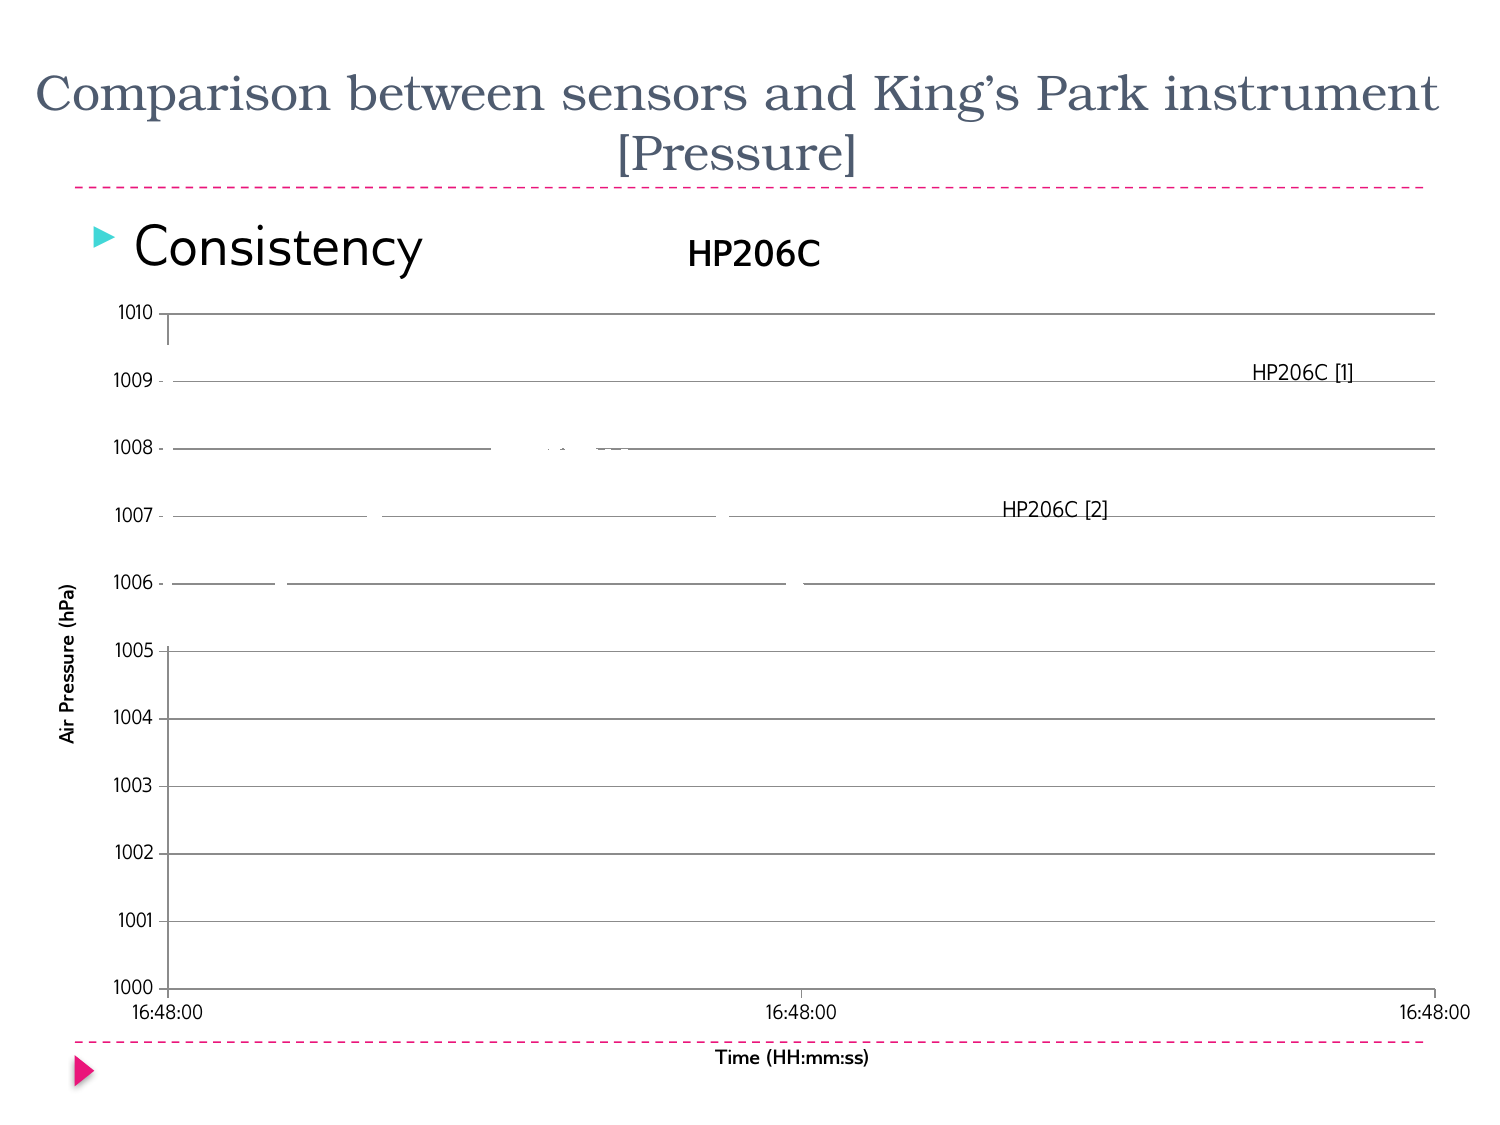

Comparison between sensors and King’s Park instrument
[Pressure]

### Chart: HP206C

| Category | HP20x | HP20x_2 |
|---|---|---|
Consistency
HP206C [1]
HP206C [2]